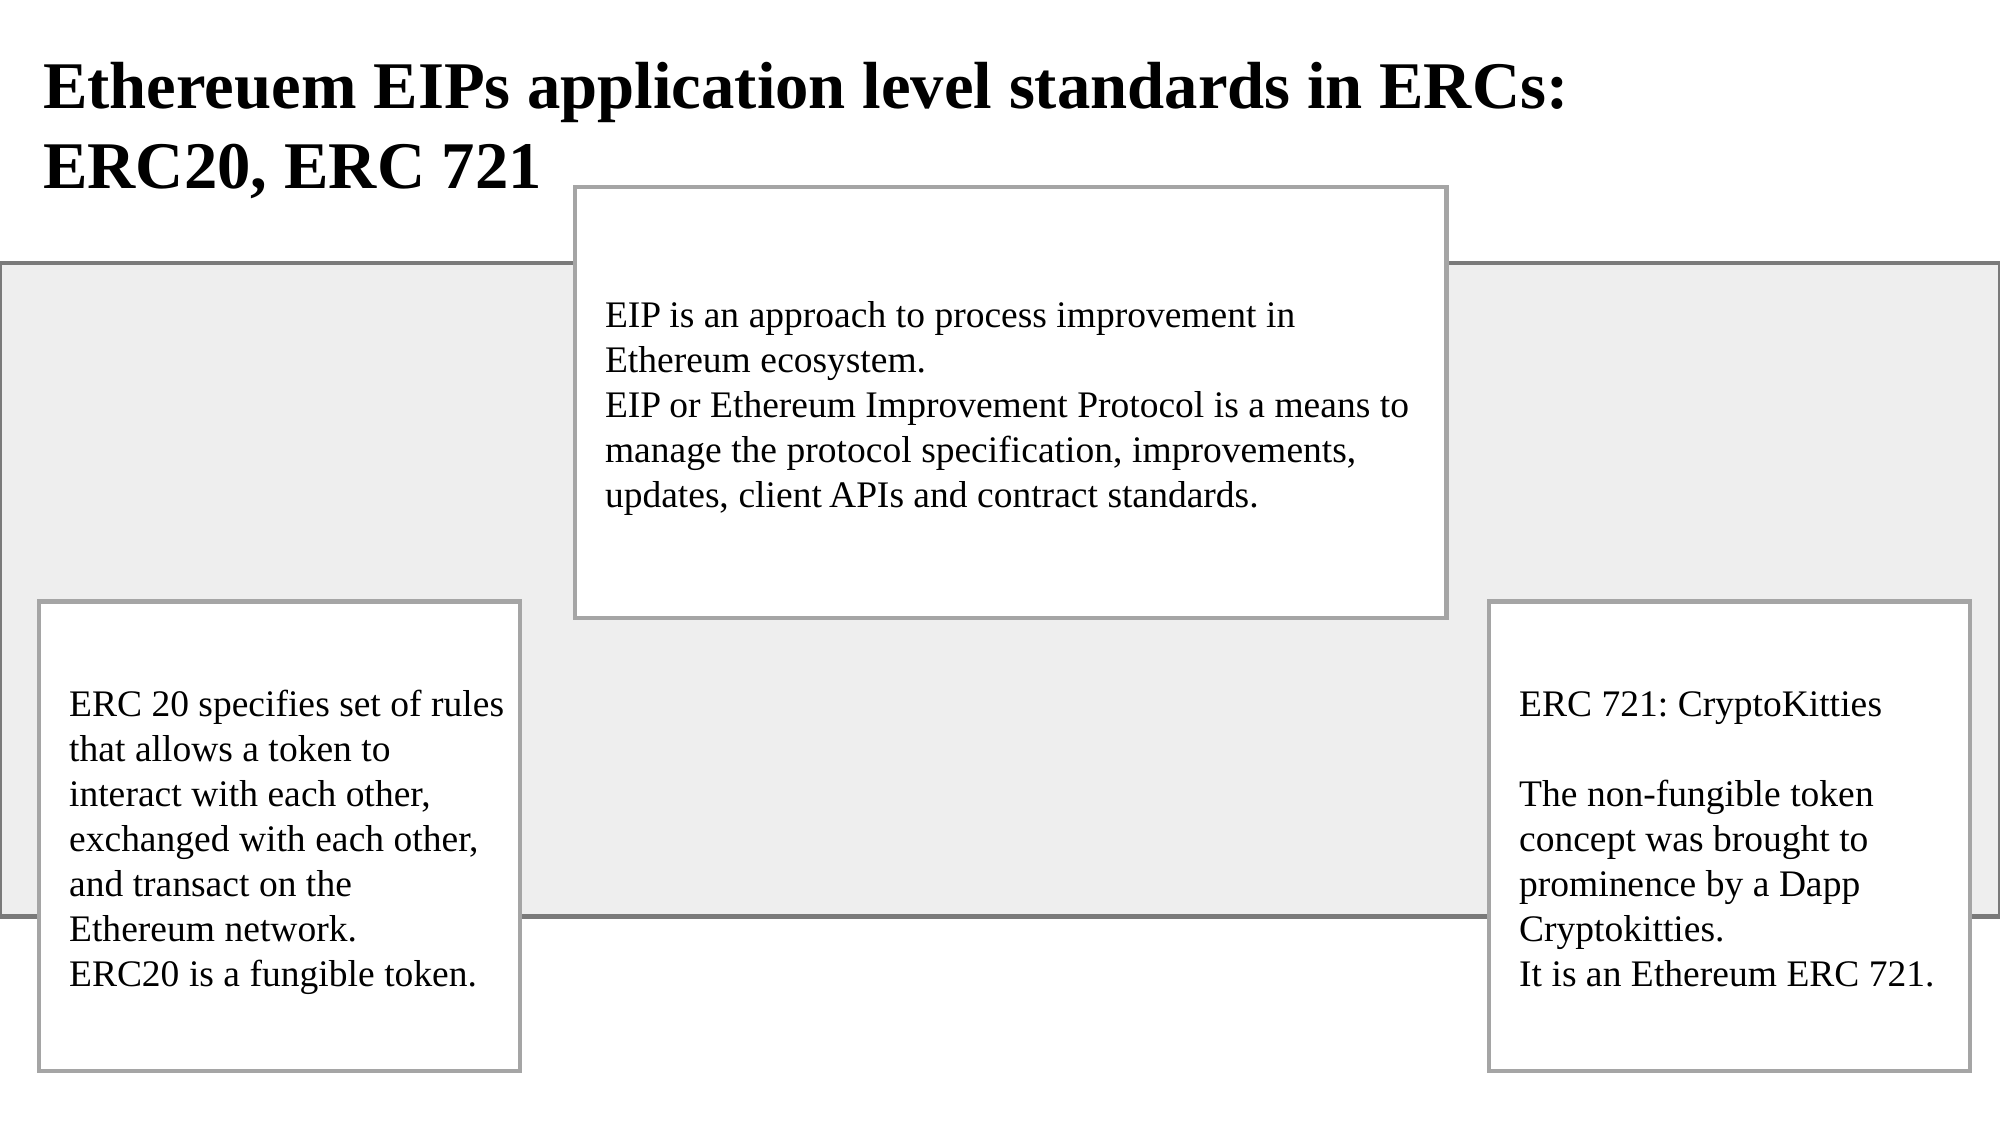

Ethereuem EIPs application level standards in ERCs:
ERC20, ERC 721
EIP is an approach to process improvement in
Ethereum ecosystem.
EIP or Ethereum Improvement Protocol is a means to
manage the protocol specification, improvements,
updates, client APIs and contract standards.

ERC 20 specifies set of rules
that allows a token to
interact with each other,
exchanged with each other,
and transact on the
Ethereum network.
ERC20 is a fungible token.
ERC 721: CryptoKitties

The non-fungible token
concept was brought to
prominence by a Dapp
Cryptokitties.
It is an Ethereum ERC 721.